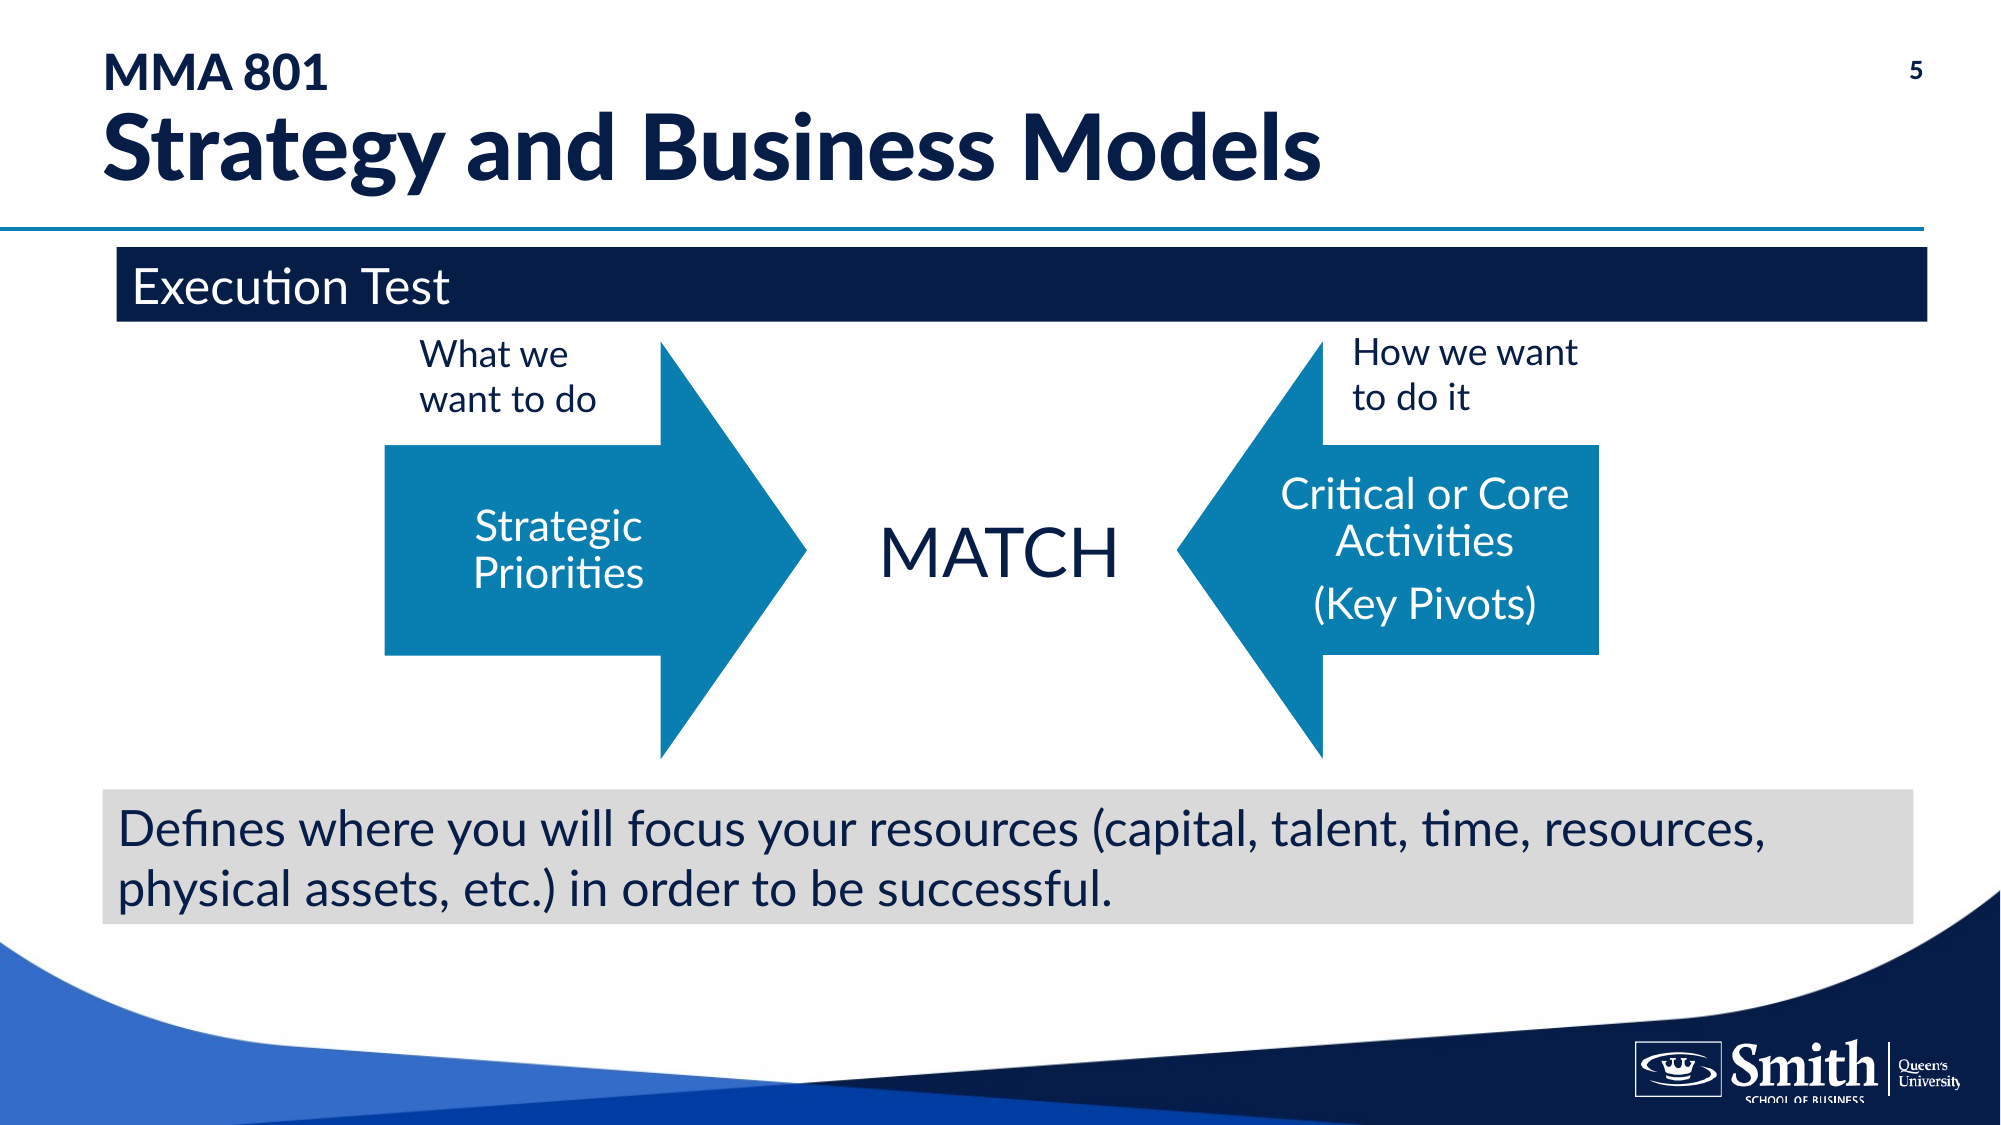

# MMA 801 Strategy and Business Models
Execution Test
How we want to do it
What we want to do
Strategic Priorities
Critical or Core Activities
(Key Pivots)
MATCH
Defines where you will focus your resources (capital, talent, time, resources, physical assets, etc.) in order to be successful.
5